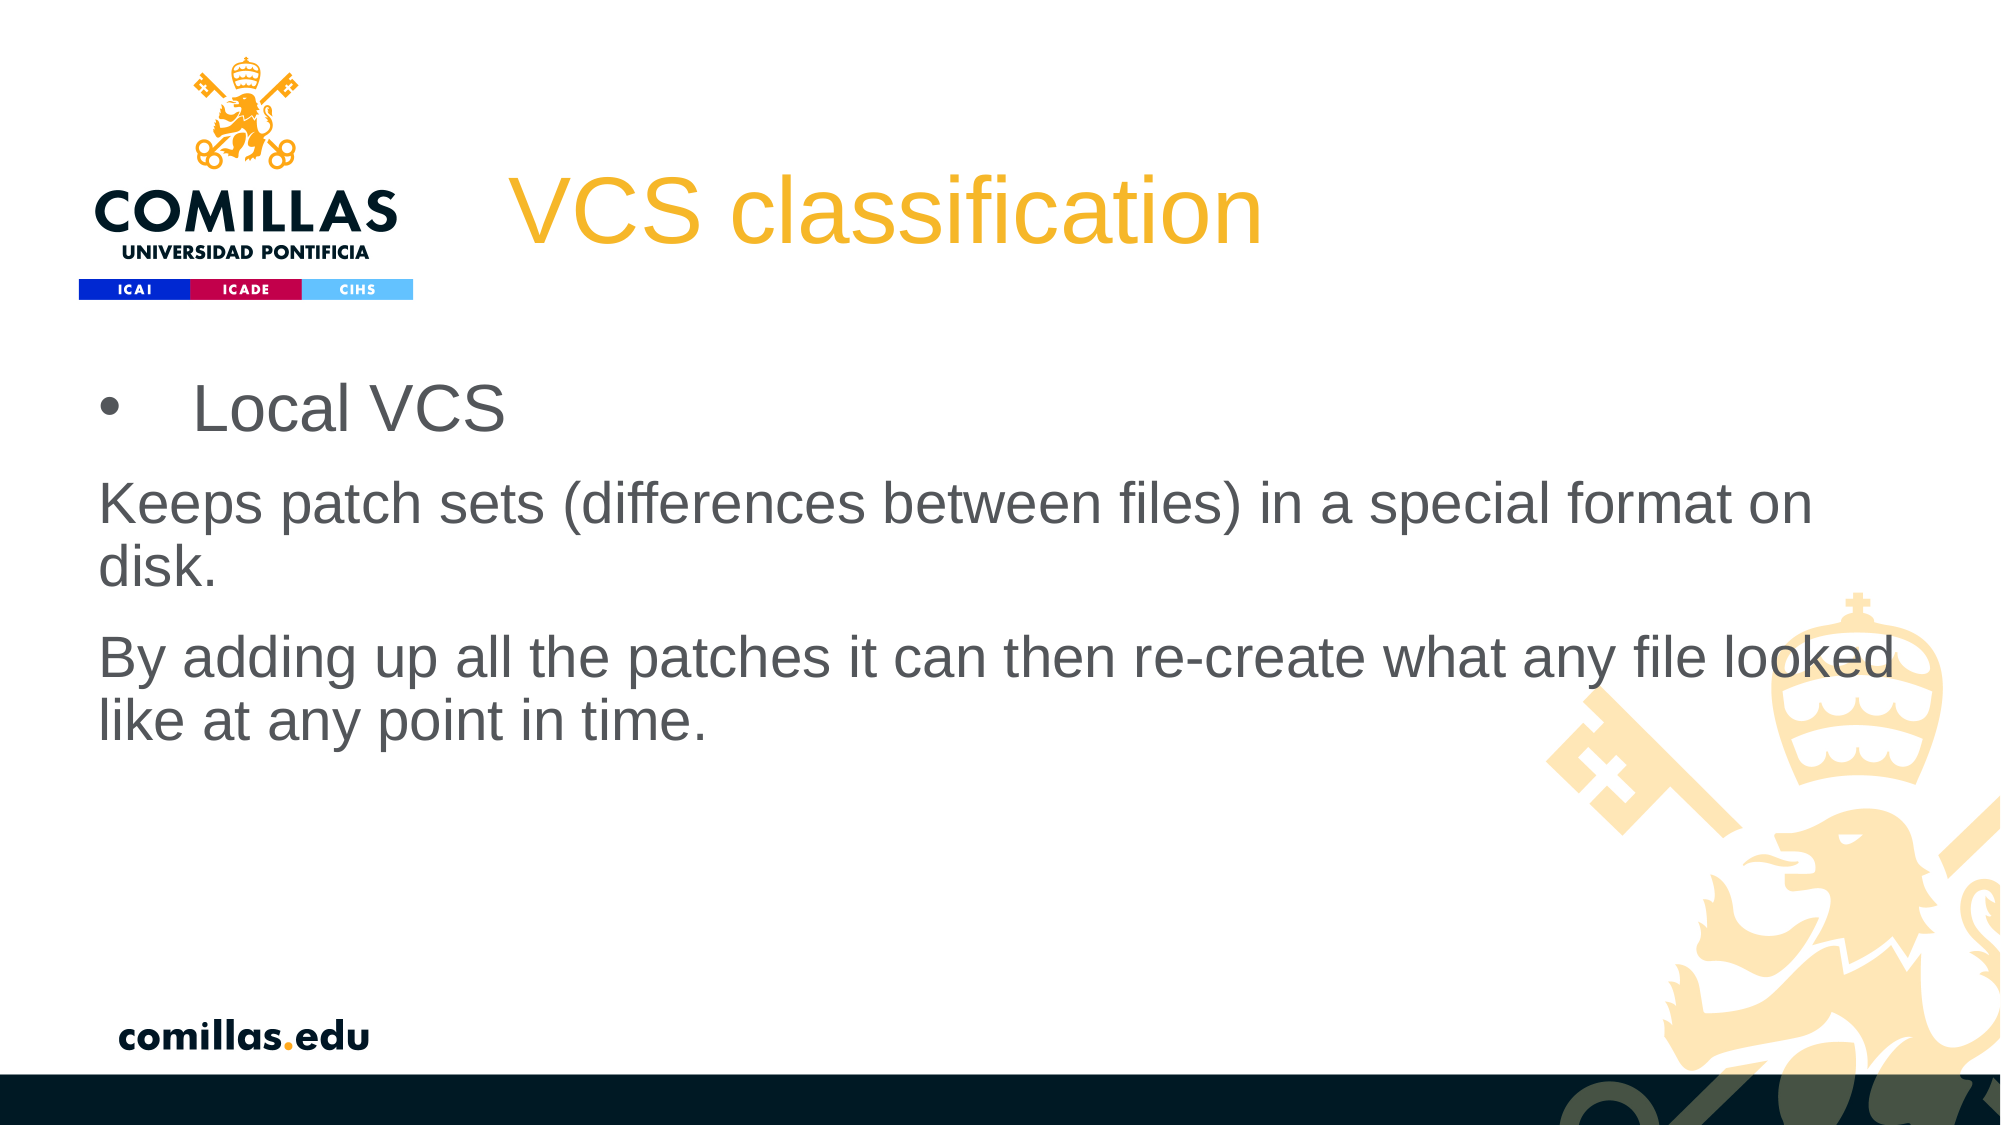

# VCS classification
Local VCS
Keeps patch sets (differences between files) in a special format on disk.
By adding up all the patches it can then re-create what any file looked like at any point in time.